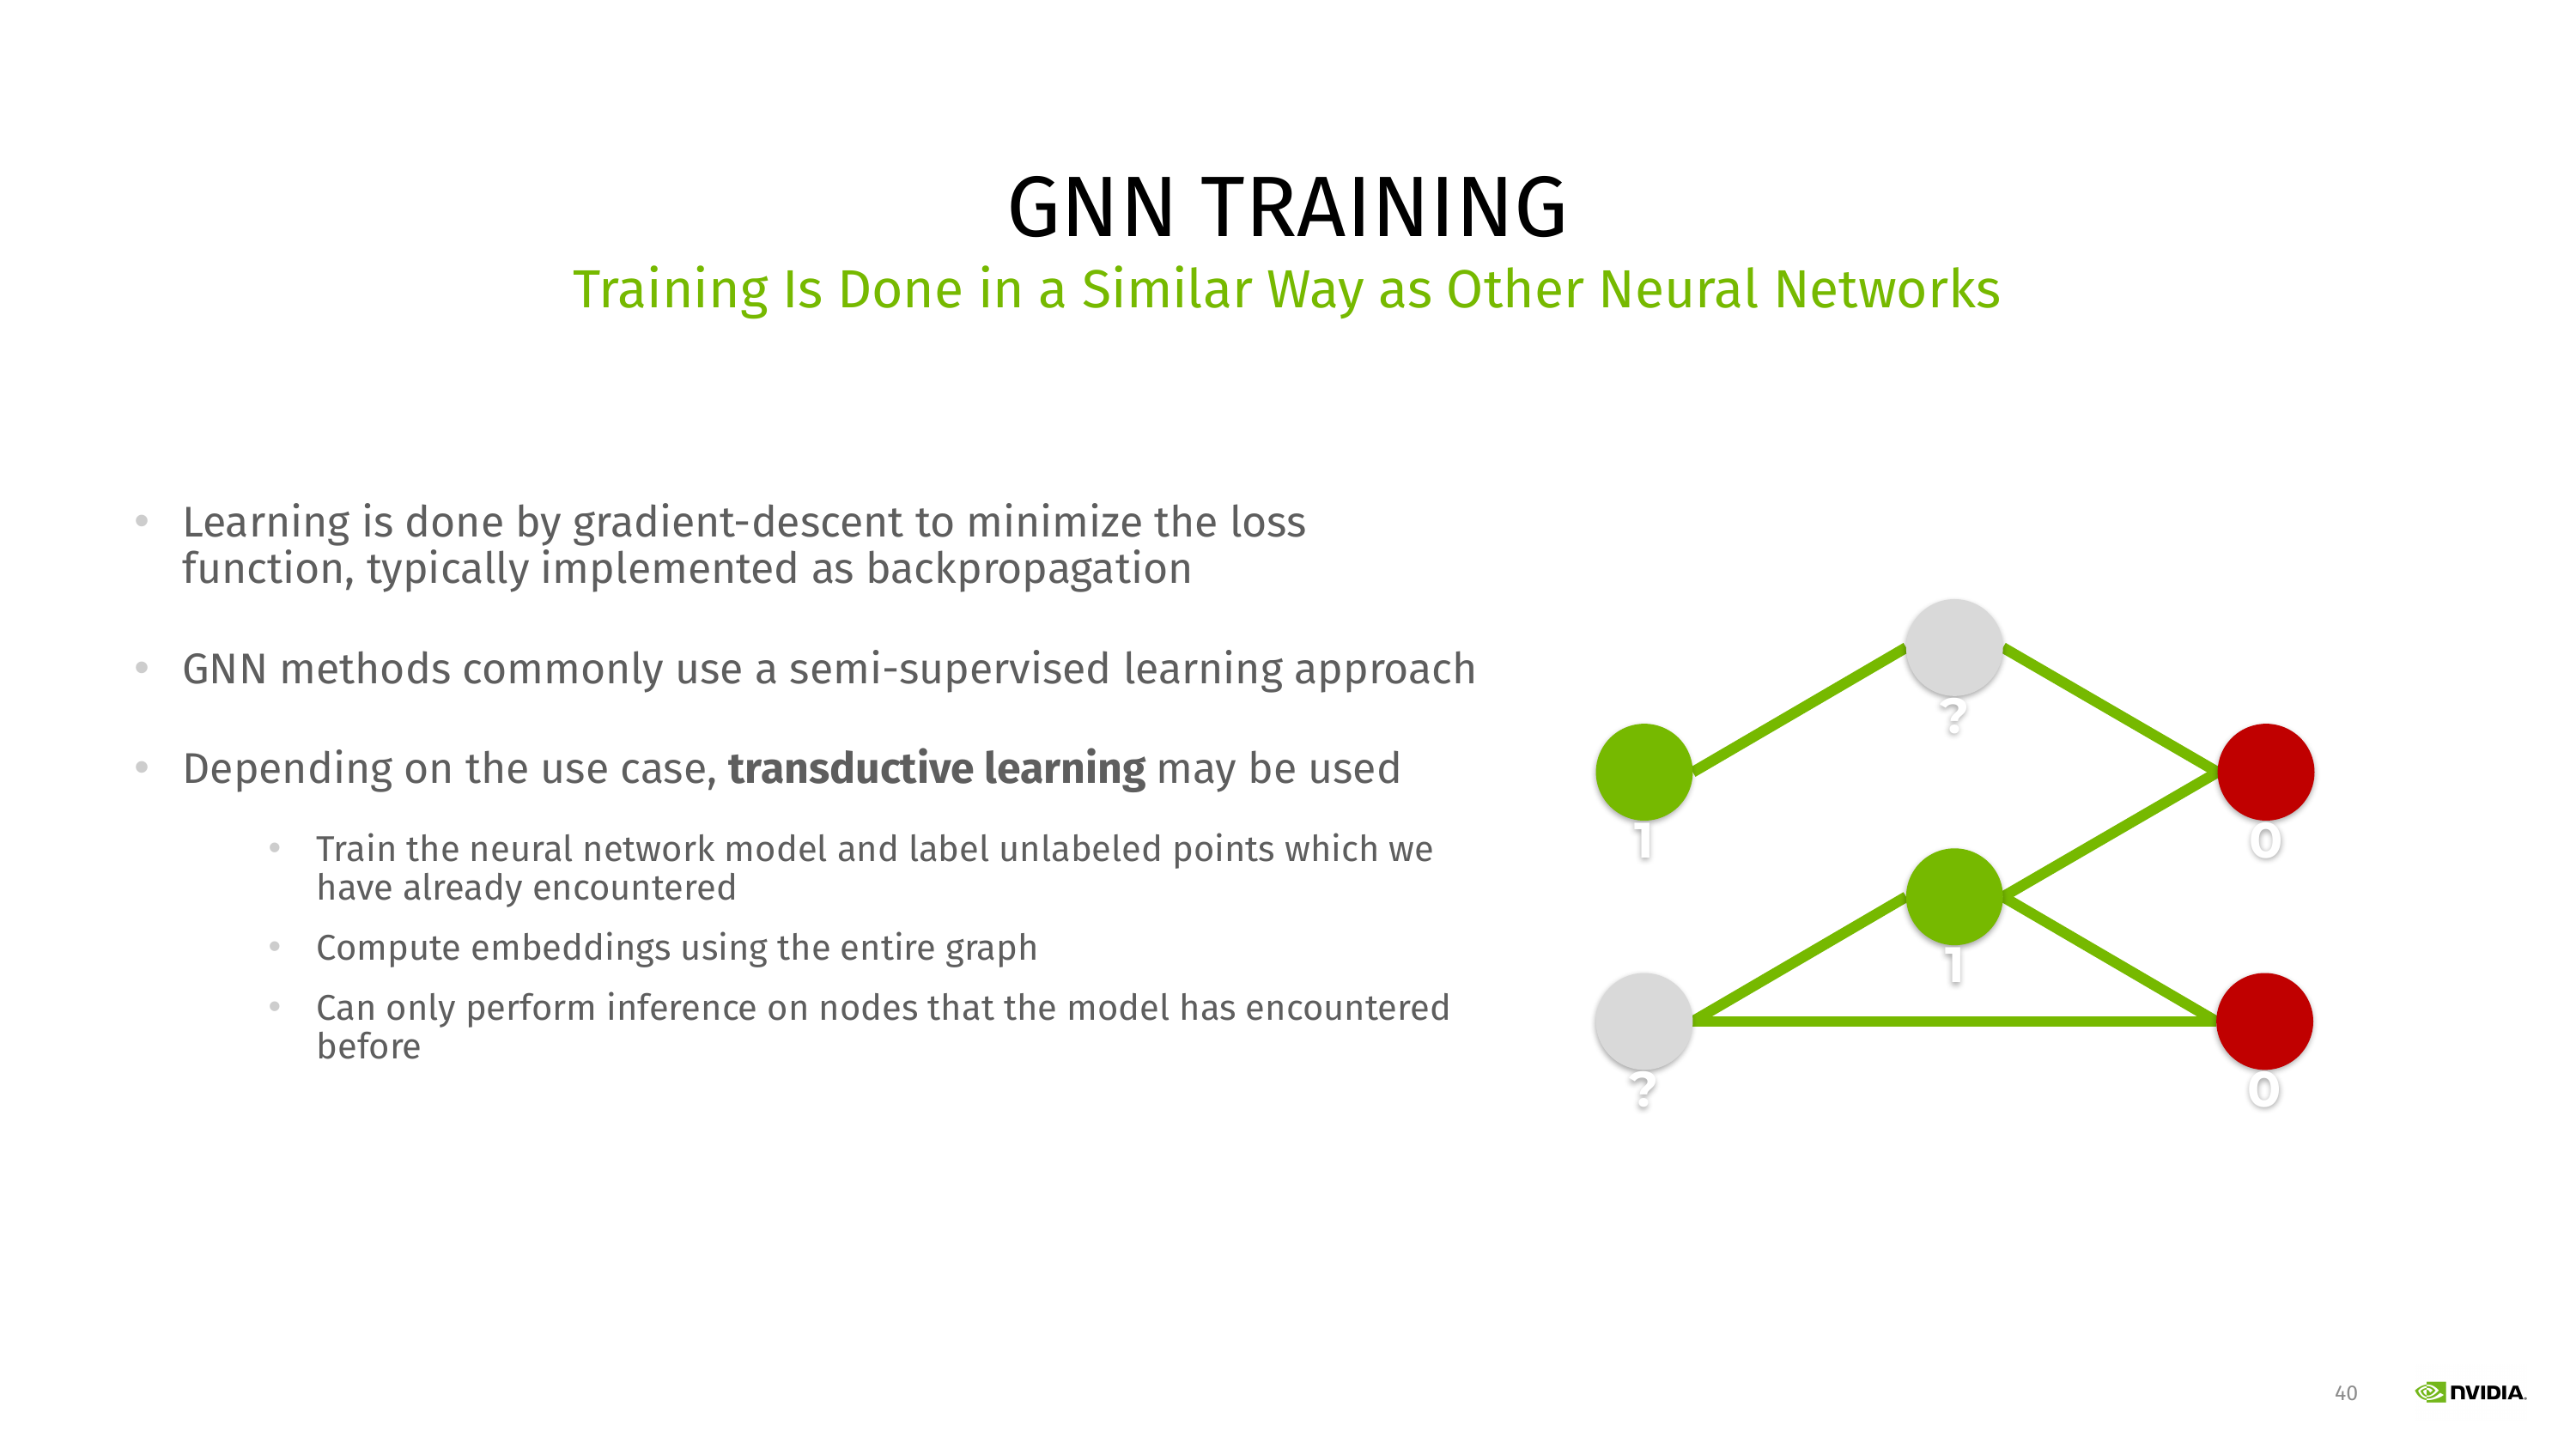

# GNN Training
Training Is Done in a Similar Way as Other Neural Networks
Learning is done by gradient-descent to minimize the loss function, typically implemented as backpropagation
GNN methods commonly use a semi-supervised learning approach
Depending on the use case, transductive learning may be used
Train the neural network model and label unlabeled points which we have already encountered
Compute embeddings using the entire graph
Can only perform inference on nodes that the model has encountered before
?
1
0
1
?
0